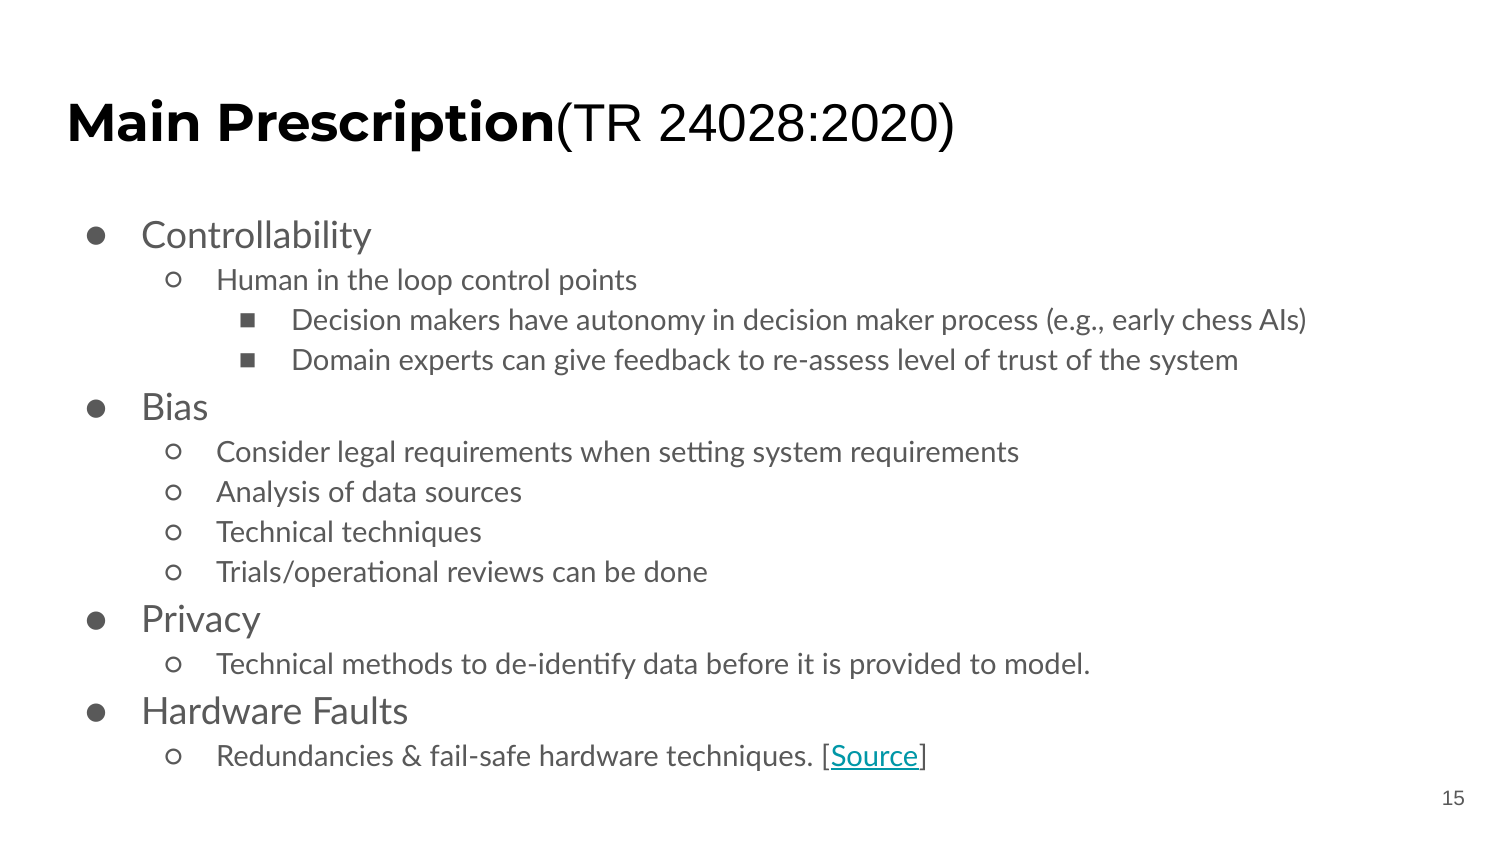

# Main Prescription(TR 24028:2020)

Controllability
Human in the loop control points
Decision makers have autonomy in decision maker process (e.g., early chess AIs)
Domain experts can give feedback to re-assess level of trust of the system
Bias
Consider legal requirements when setting system requirements
Analysis of data sources
Technical techniques
Trials/operational reviews can be done
Privacy
Technical methods to de-identify data before it is provided to model.
Hardware Faults
Redundancies & fail-safe hardware techniques. [Source]
15